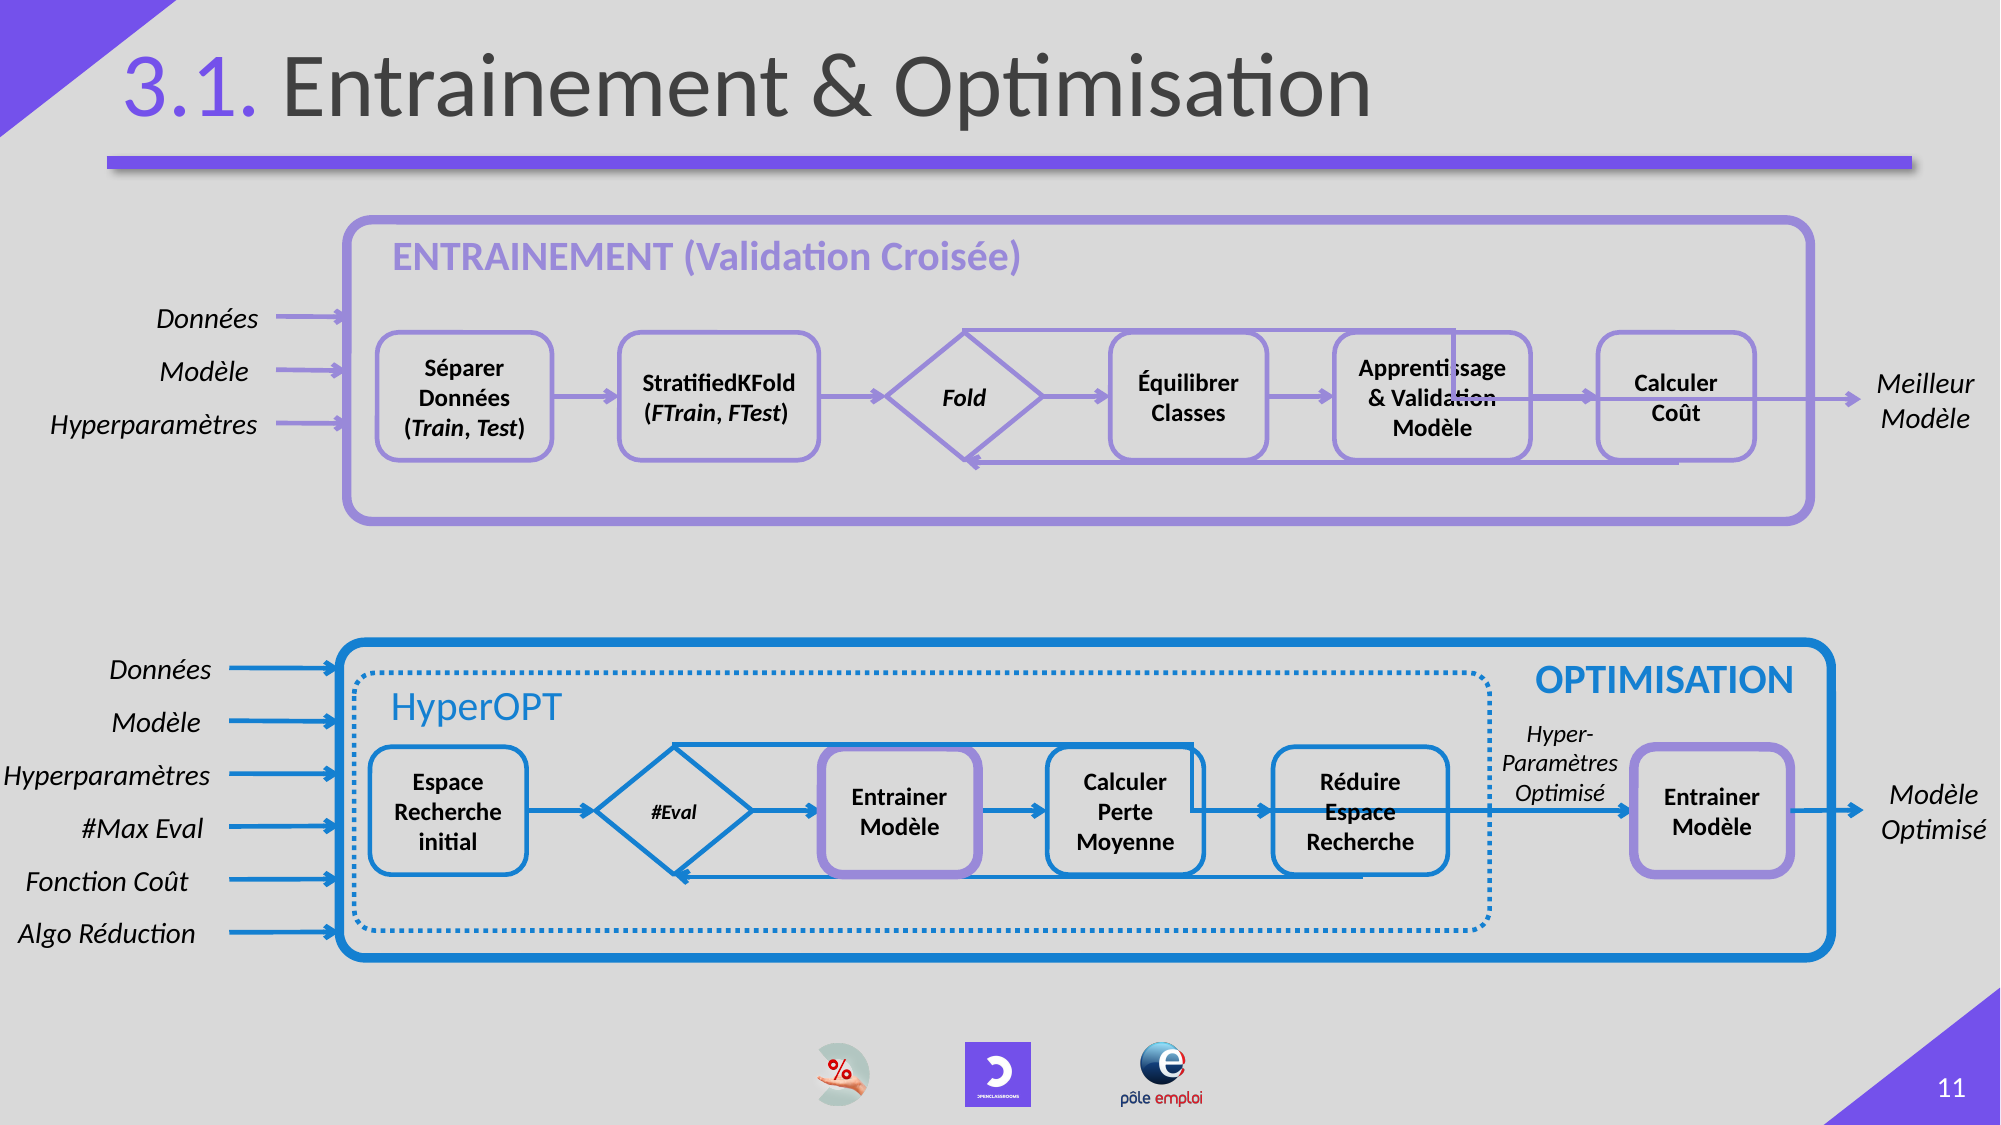

# 3.1. Entrainement & Optimisation

ENTRAINEMENT (Validation Croisée)
Données
Séparer Données (Train, Test)
StratifiedKFold (FTrain, FTest)
Fold
Équilibrer Classes
Apprentissage & Validation Modèle
Calculer Coût
Modèle
Meilleur Modèle
Hyperparamètres

Données
OPTIMISATION
HyperOPT

Modèle
Hyper-Paramètres Optimisé
Espace Recherche initial
#Eval
Entrainer Modèle
Calculer Perte Moyenne
Réduire Espace Recherche
Entrainer Modèle
Hyperparamètres
Modèle Optimisé
#Max Eval
Fonction Coût
Algo Réduction
11